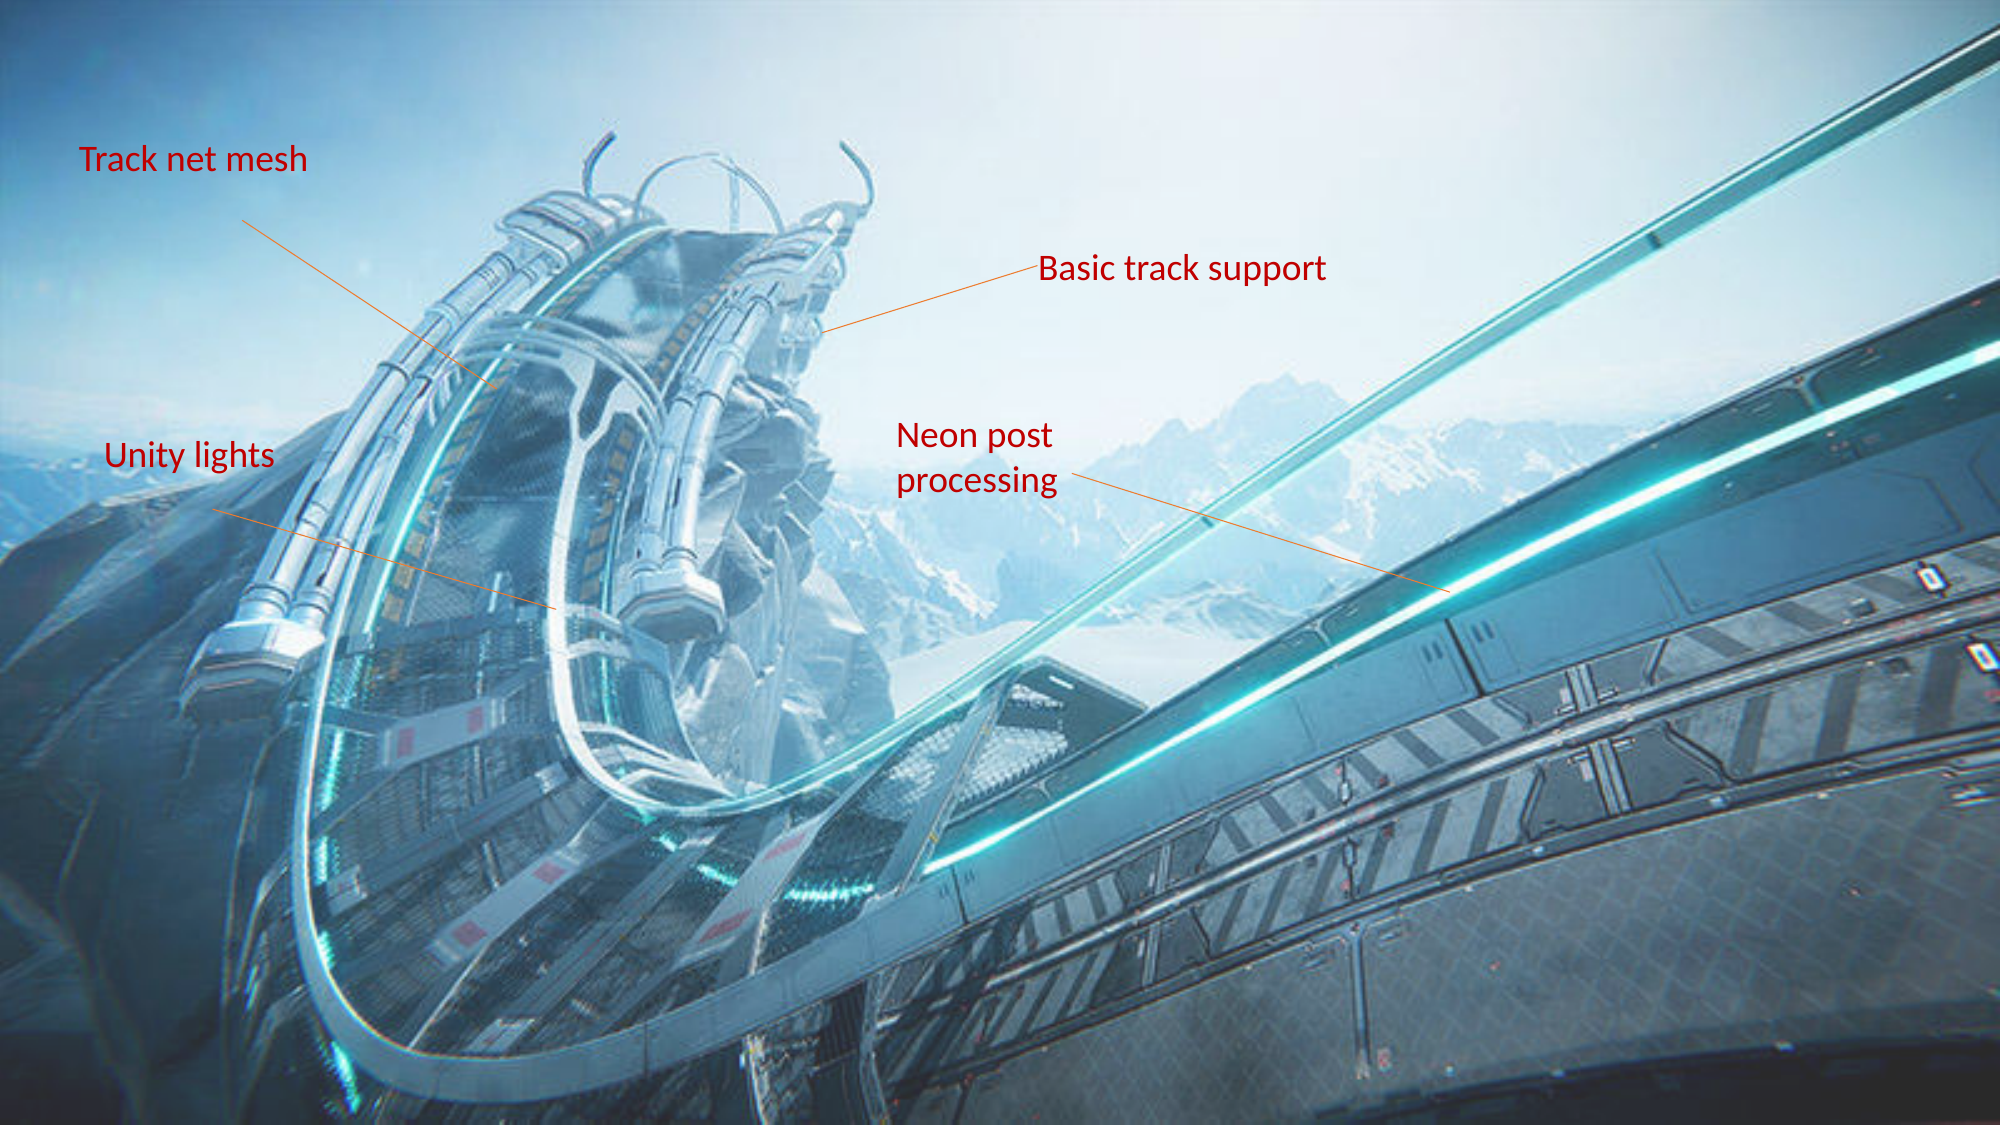

Track net mesh
Basic track support
Neon post processing
Unity lights